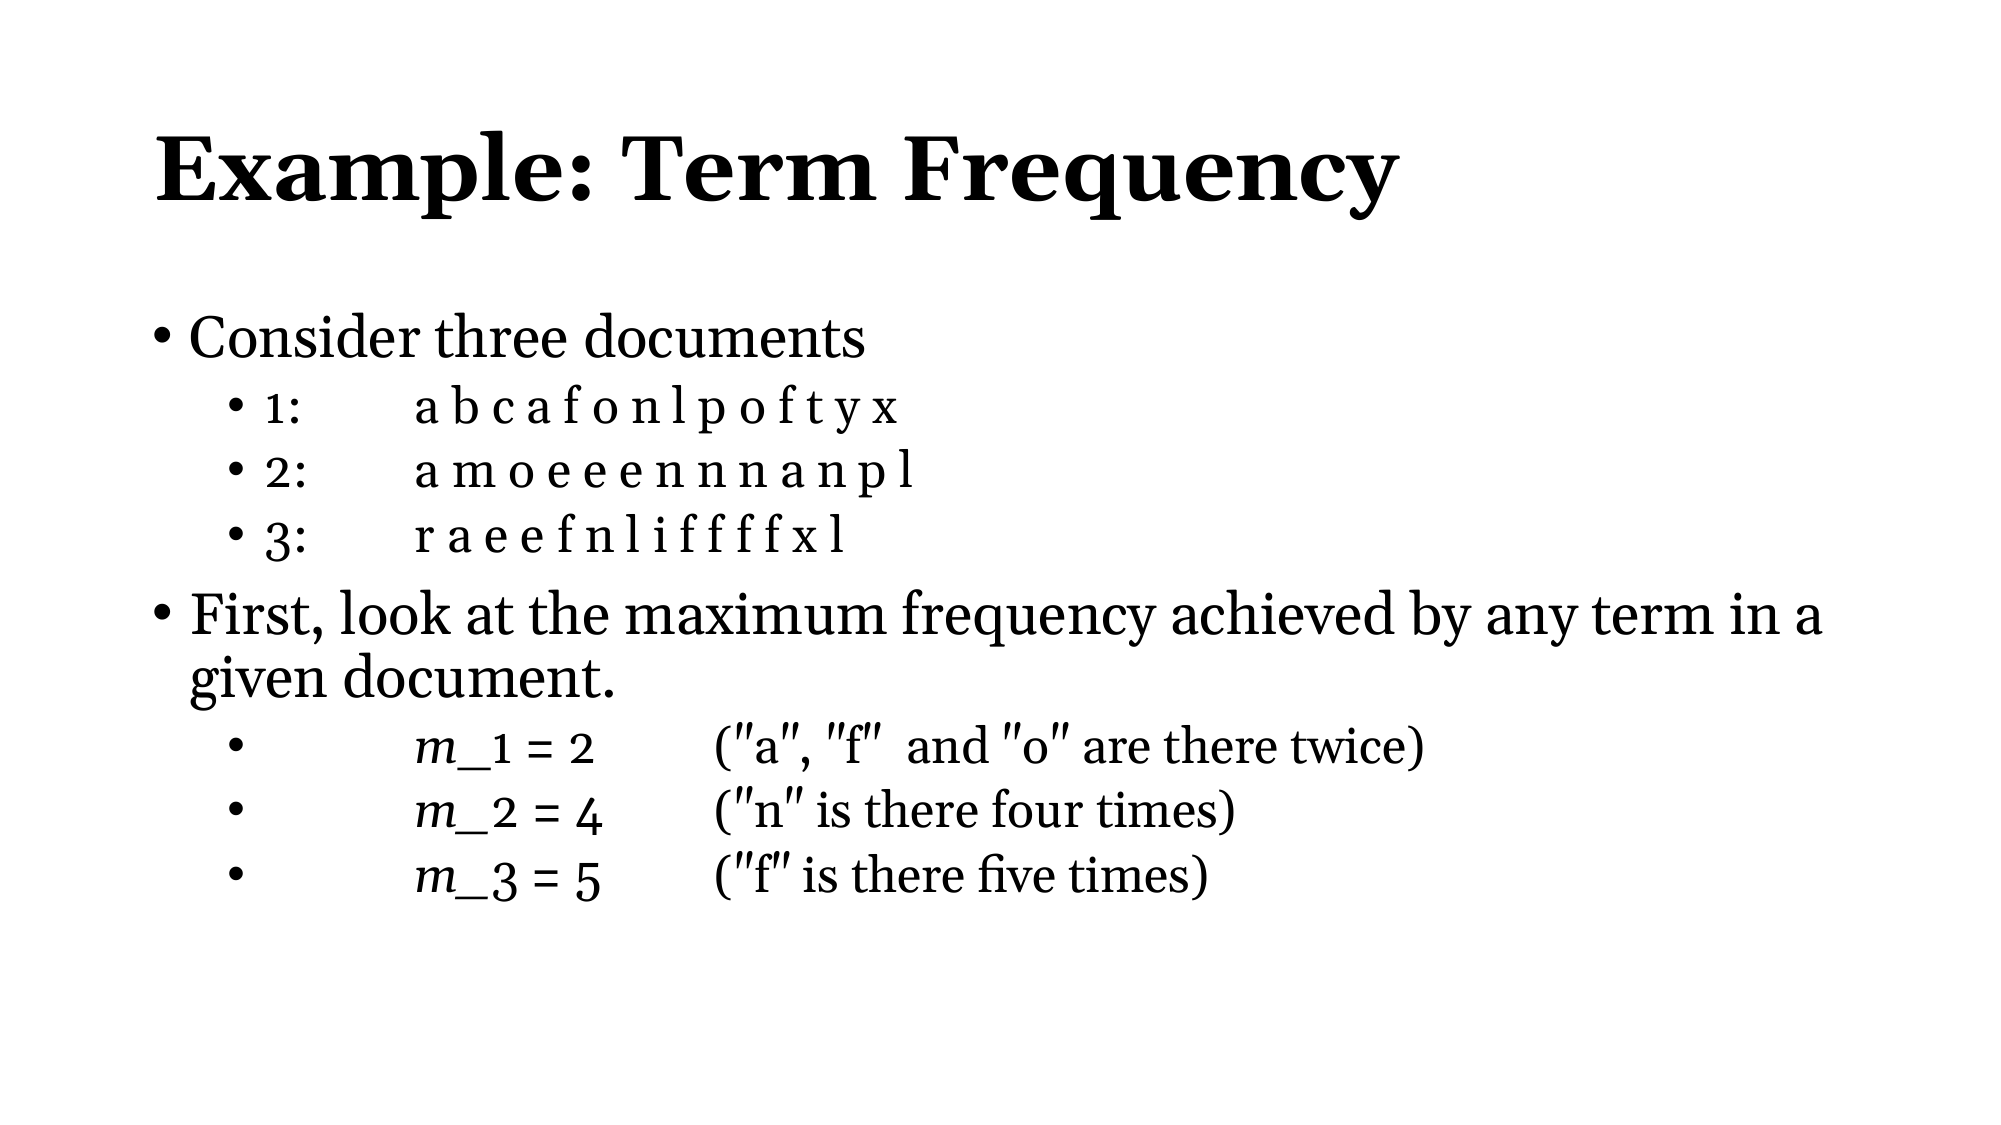

# Example: Term Frequency
Consider three documents
1: 	a b c a f o n l p o f t y x
2: 	a m o e e e n n n a n p l
3: 	r a e e f n l i f f f f x l
First, look at the maximum frequency achieved by any term in a given document.
	m_1 = 2	("a", "f"  and "o" are there twice)
	m_2 = 4	("n" is there four times)
	m_3 = 5 	("f" is there five times)